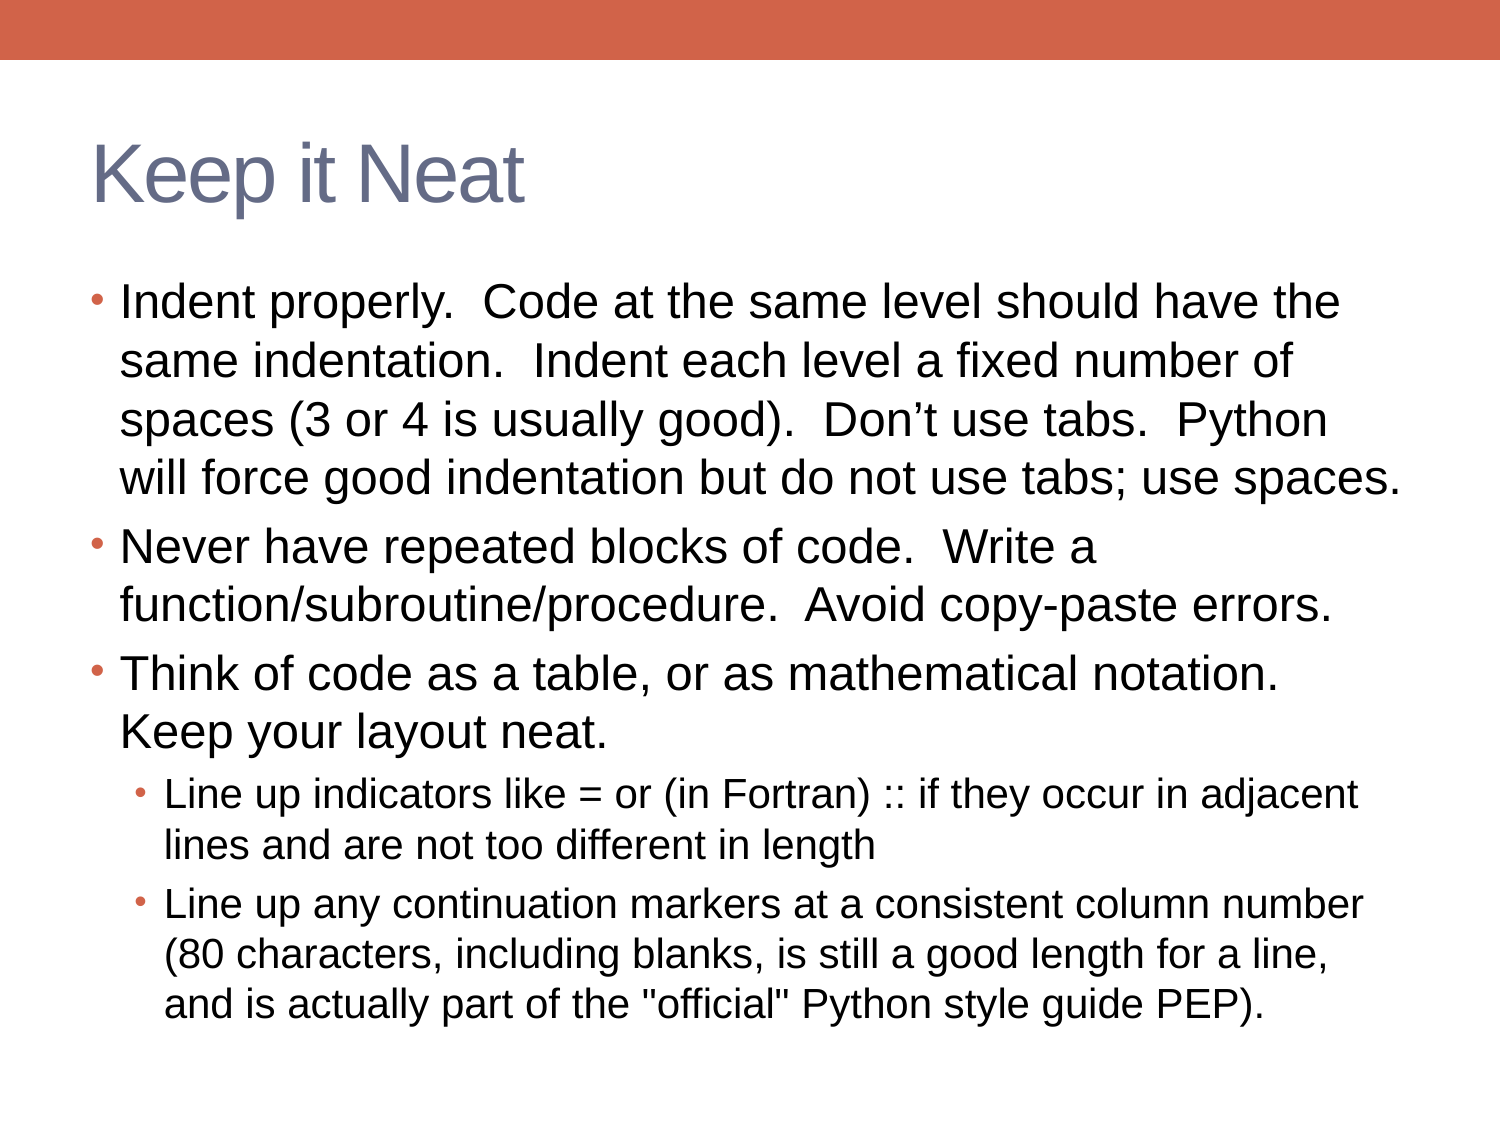

# Keep it Neat
Indent properly.  Code at the same level should have the same indentation.  Indent each level a fixed number of spaces (3 or 4 is usually good).  Don’t use tabs.  Python will force good indentation but do not use tabs; use spaces.
Never have repeated blocks of code.  Write a function/subroutine/procedure.  Avoid copy-paste errors.
Think of code as a table, or as mathematical notation.  Keep your layout neat.
Line up indicators like = or (in Fortran) :: if they occur in adjacent lines and are not too different in length
Line up any continuation markers at a consistent column number (80 characters, including blanks, is still a good length for a line, and is actually part of the "official" Python style guide PEP).